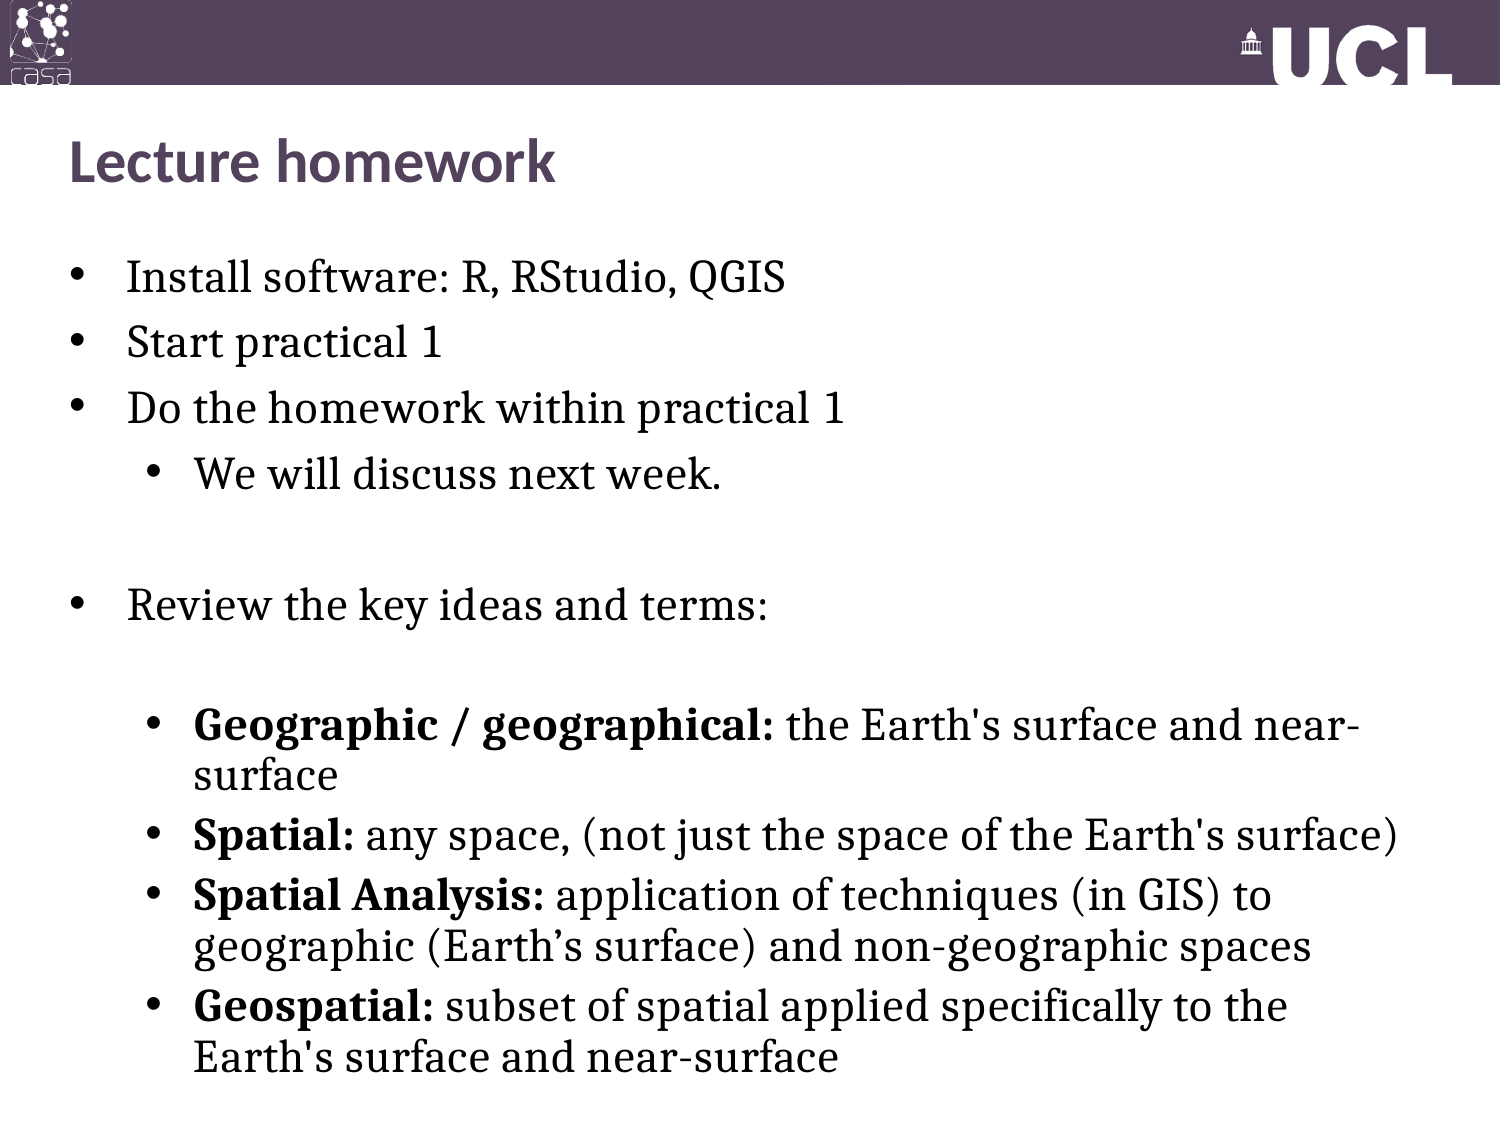

# Lecture homework
Install software: R, RStudio, QGIS
Start practical 1
Do the homework within practical 1
We will discuss next week.

Review the key ideas and terms:

Geographic / geographical: the Earth's surface and near-surface
Spatial: any space, (not just the space of the Earth's surface)
Spatial Analysis: application of techniques (in GIS) to geographic (Earth’s surface) and non-geographic spaces
Geospatial: subset of spatial applied specifically to the Earth's surface and near-surface